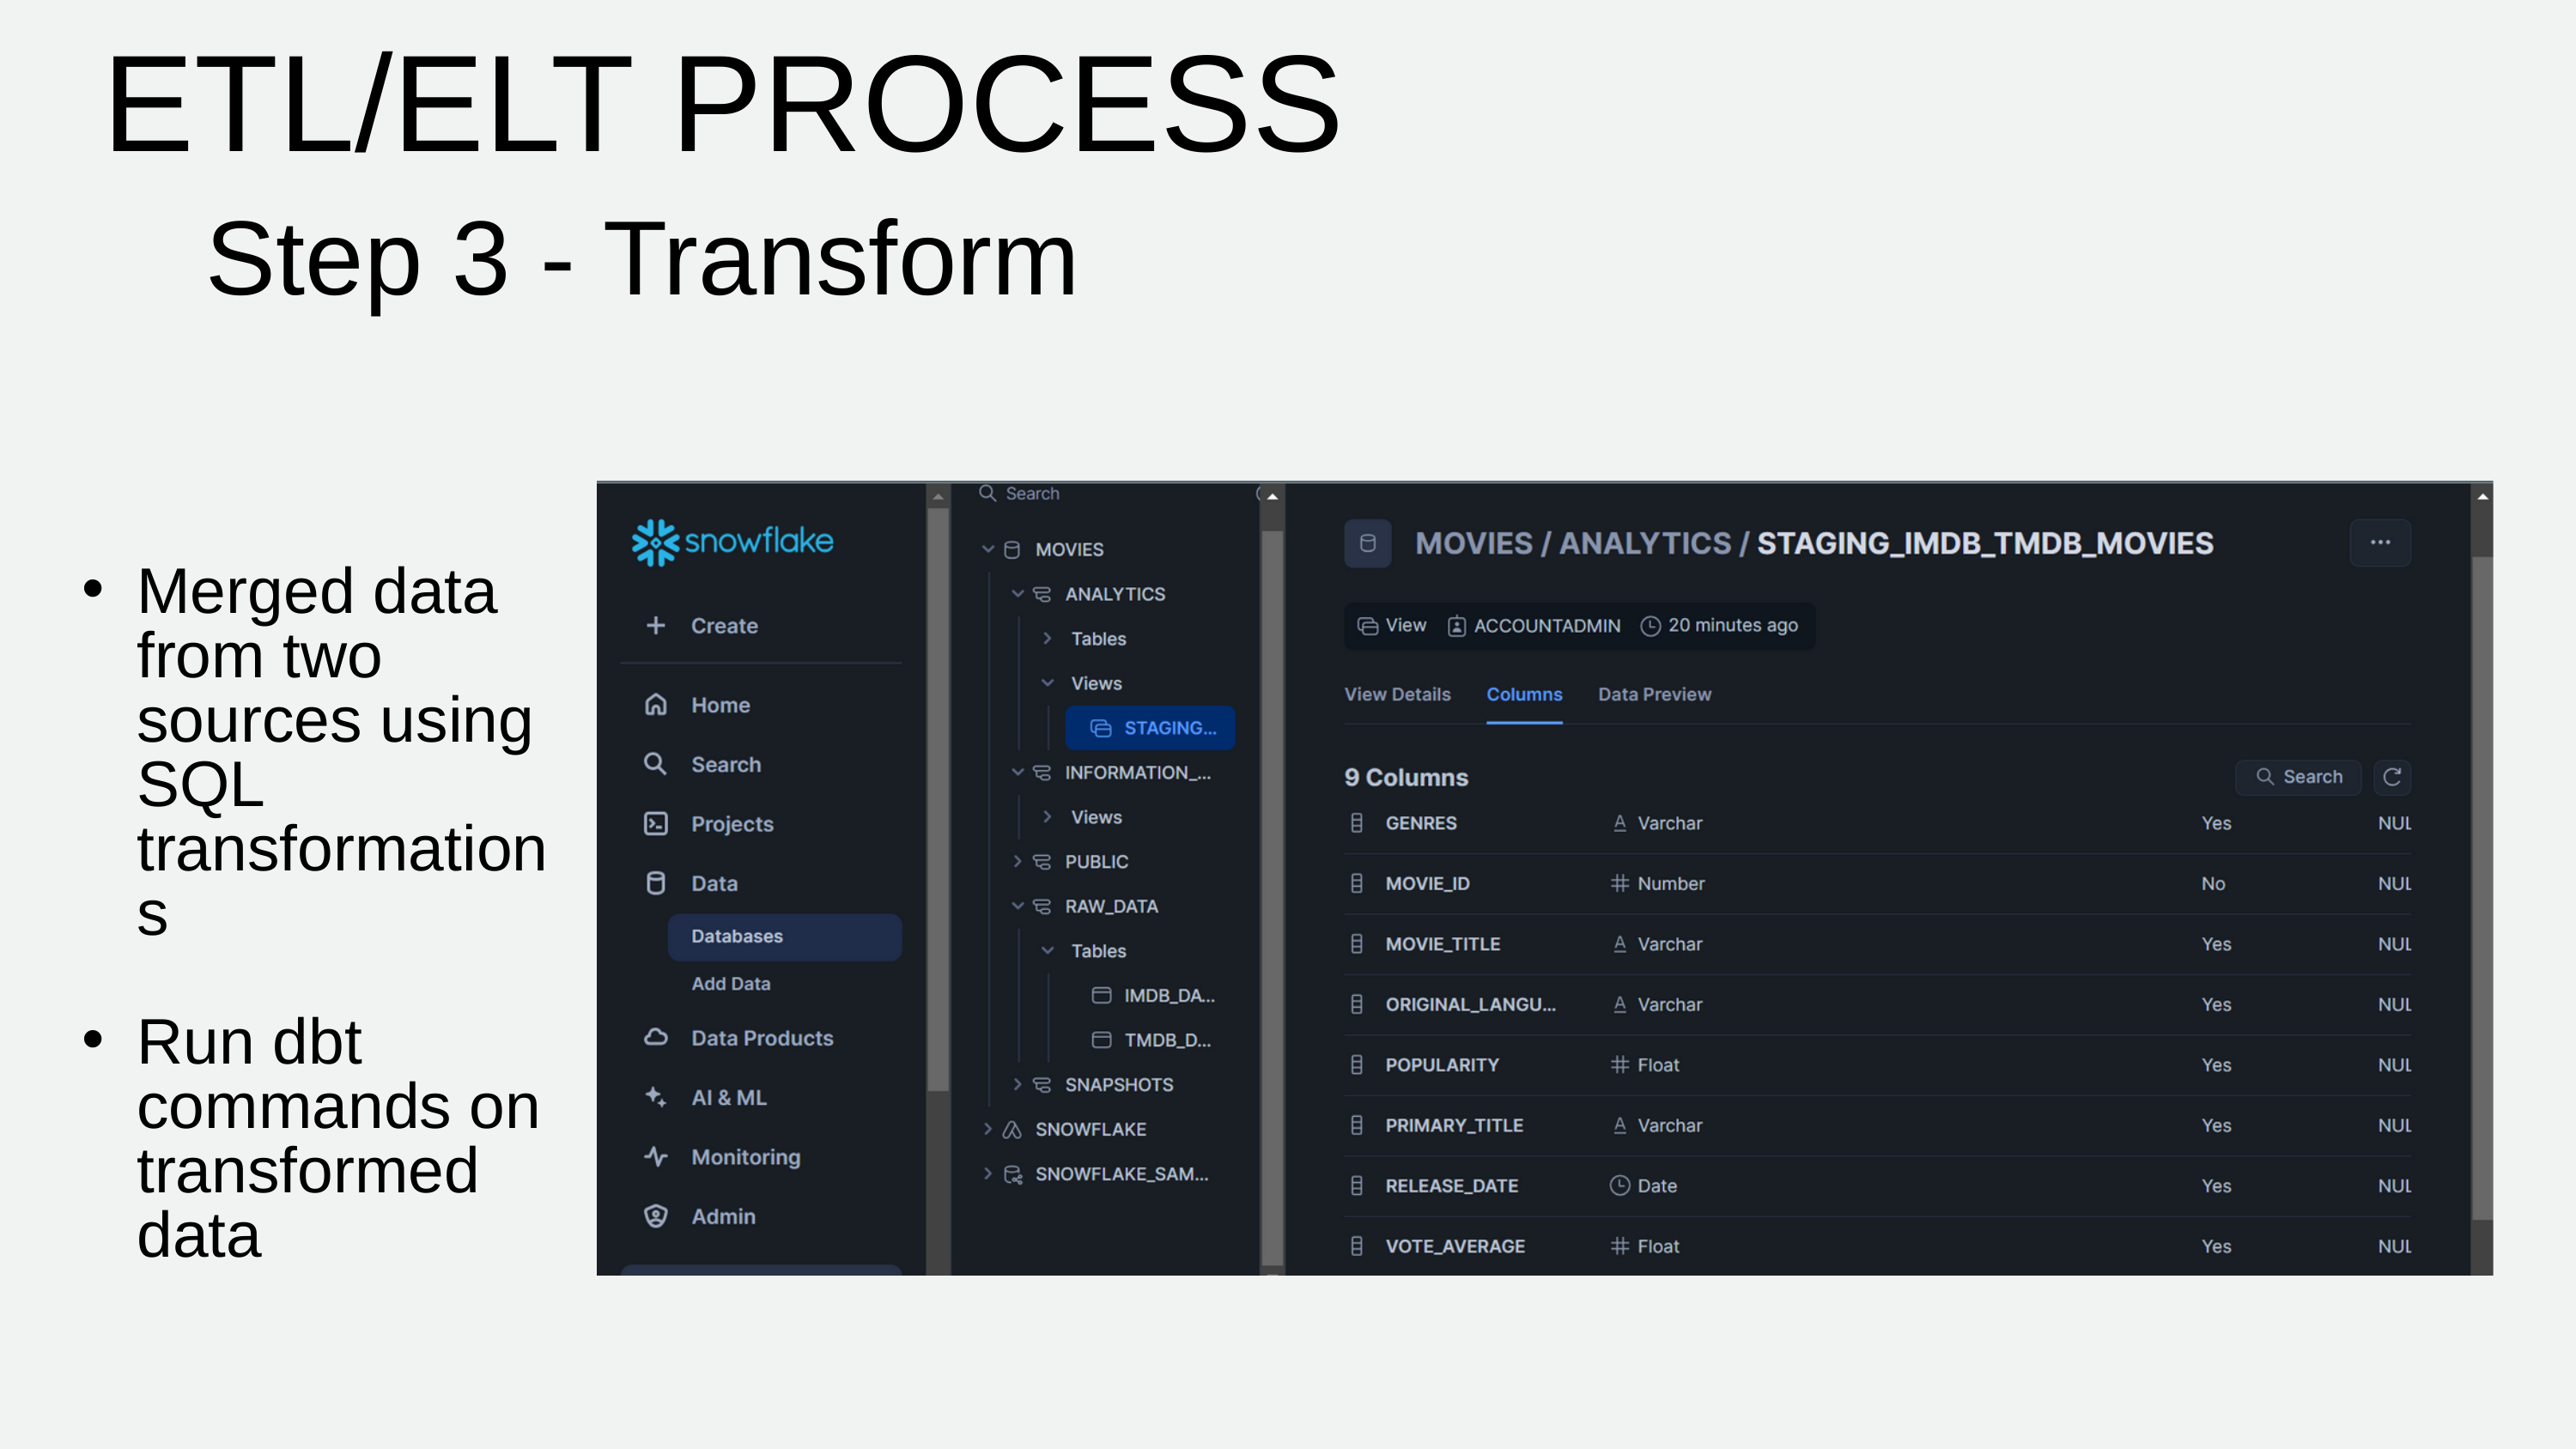

ETL/ELT PROCESS
Step 3 - Transform

Merged data from two sources using SQL transformations

Run dbt commands on transformed data